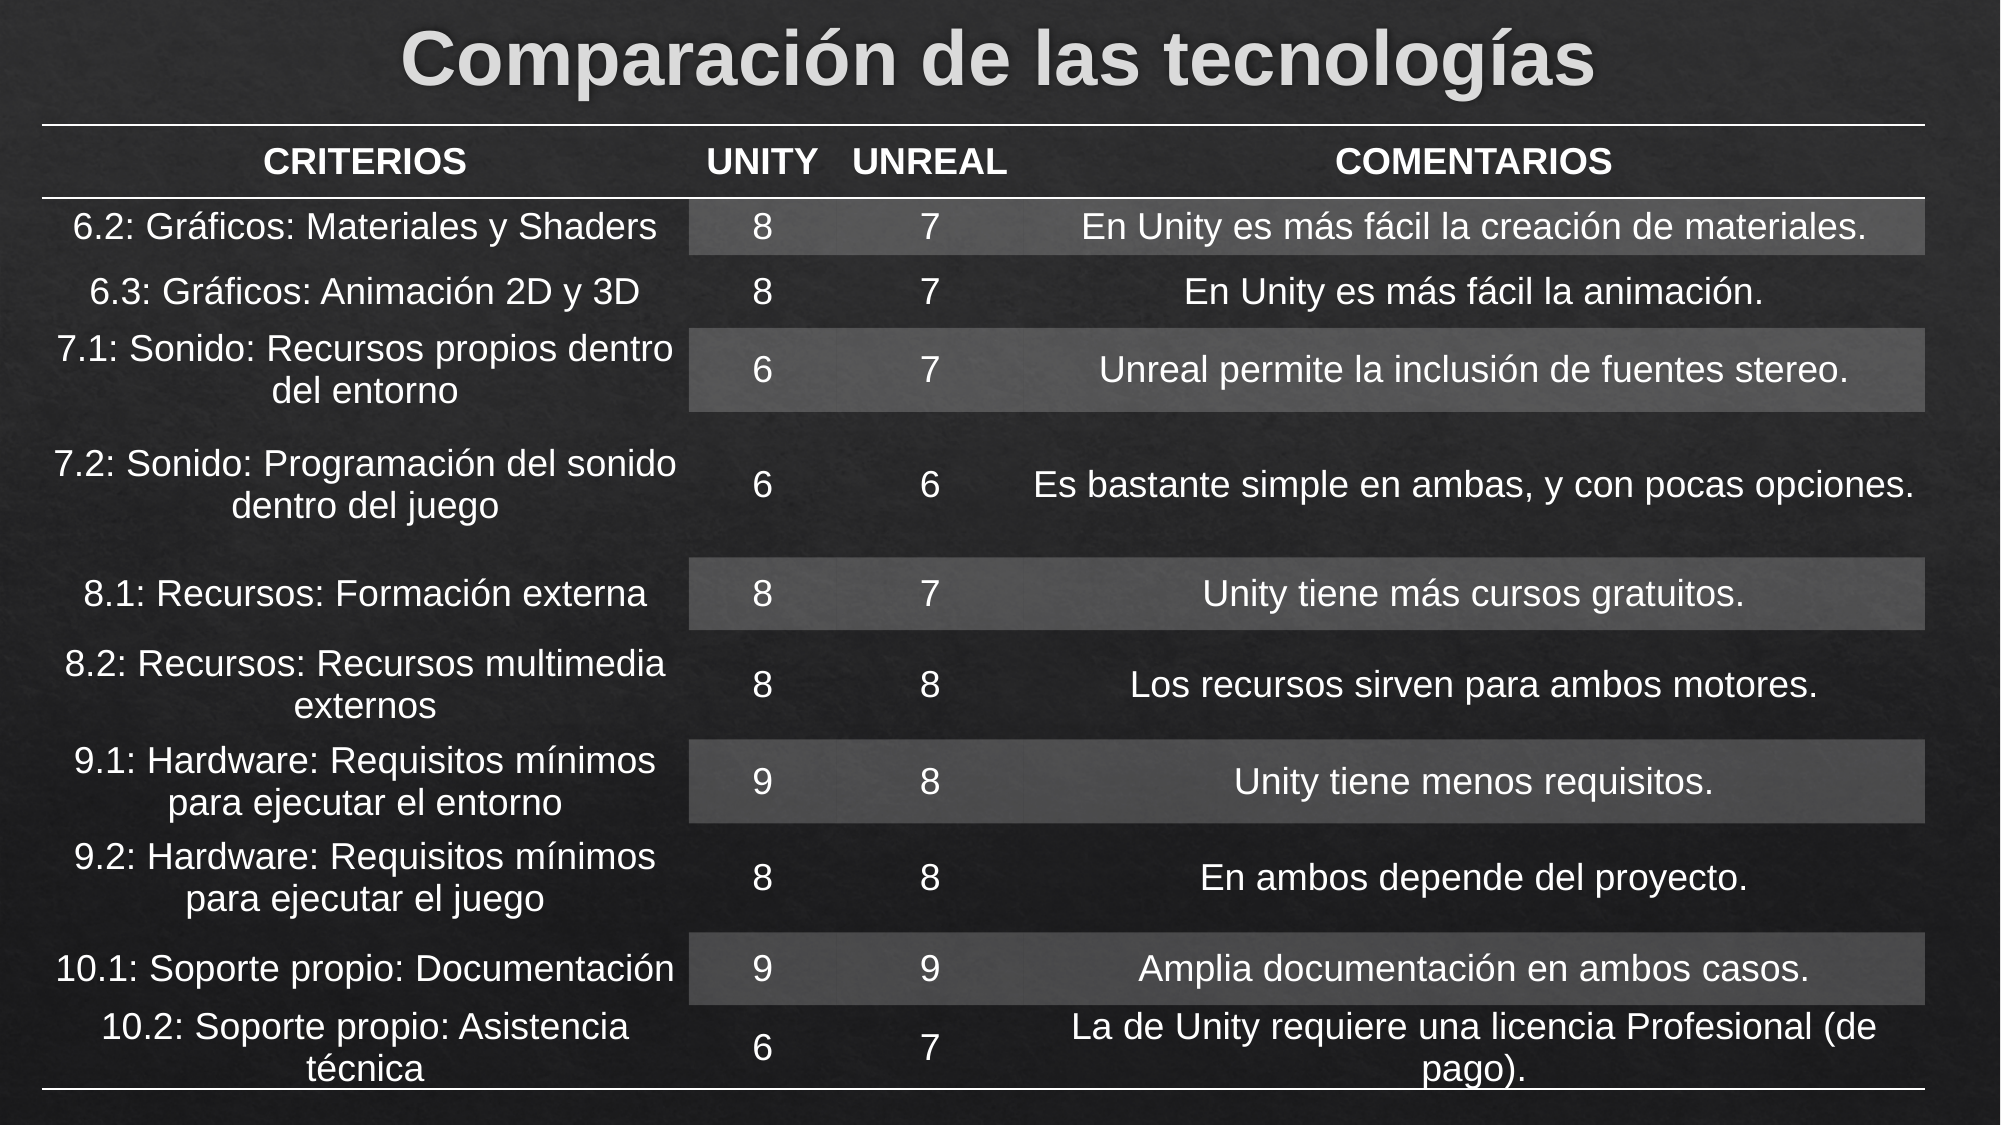

# Comparación de las tecnologías
| CRITERIOS | UNITY | UNREAL | COMENTARIOS |
| --- | --- | --- | --- |
| 6.2: Gráficos: Materiales y Shaders | 8 | 7 | En Unity es más fácil la creación de materiales. |
| 6.3: Gráficos: Animación 2D y 3D | 8 | 7 | En Unity es más fácil la animación. |
| 7.1: Sonido: Recursos propios dentro del entorno | 6 | 7 | Unreal permite la inclusión de fuentes stereo. |
| 7.2: Sonido: Programación del sonido dentro del juego | 6 | 6 | Es bastante simple en ambas, y con pocas opciones. |
| 8.1: Recursos: Formación externa | 8 | 7 | Unity tiene más cursos gratuitos. |
| 8.2: Recursos: Recursos multimedia externos | 8 | 8 | Los recursos sirven para ambos motores. |
| 9.1: Hardware: Requisitos mínimos para ejecutar el entorno | 9 | 8 | Unity tiene menos requisitos. |
| 9.2: Hardware: Requisitos mínimos para ejecutar el juego | 8 | 8 | En ambos depende del proyecto. |
| 10.1: Soporte propio: Documentación | 9 | 9 | Amplia documentación en ambos casos. |
| 10.2: Soporte propio: Asistencia técnica | 6 | 7 | La de Unity requiere una licencia Profesional (de pago). |